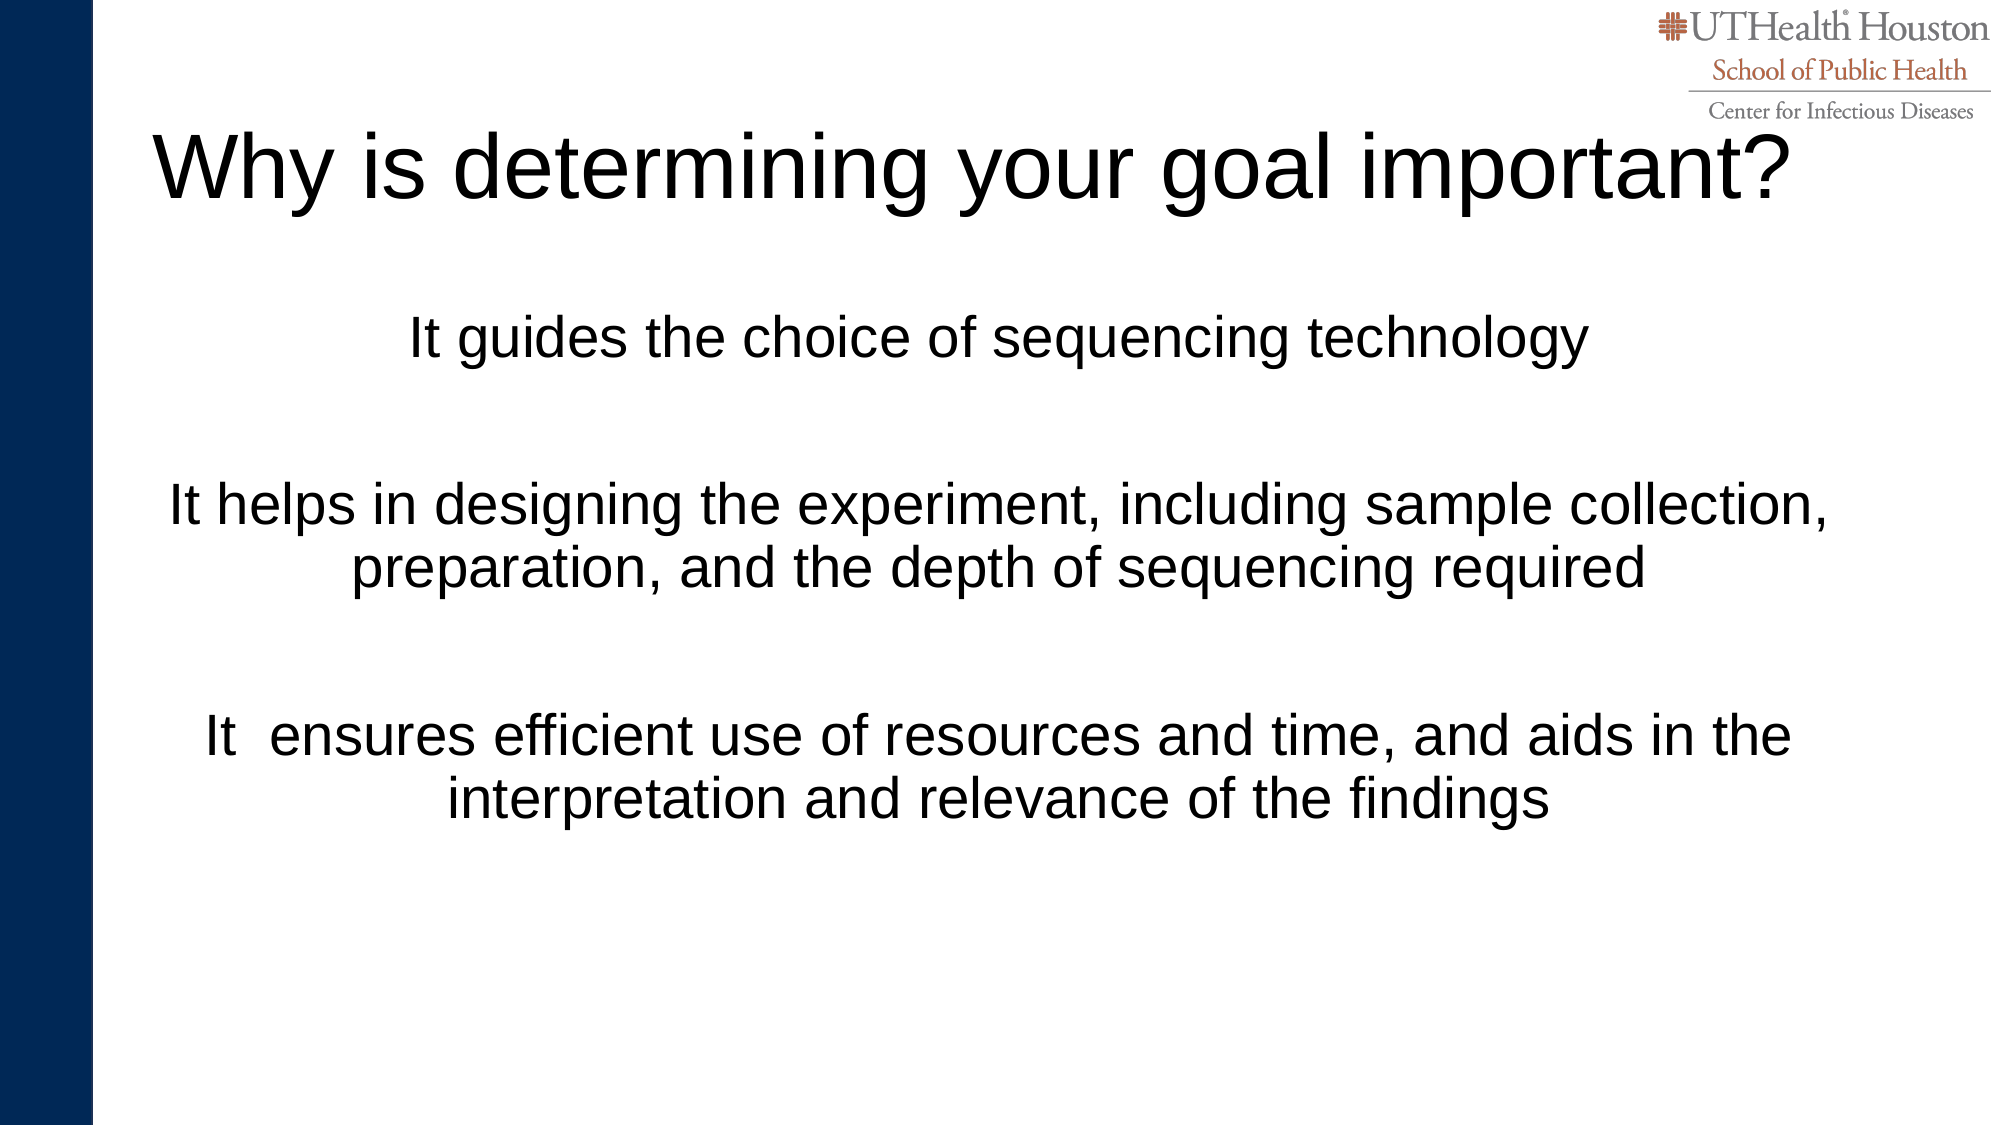

# Why is determining your goal important?
It guides the choice of sequencing technology

It helps in designing the experiment, including sample collection, preparation, and the depth of sequencing required

It  ensures efficient use of resources and time, and aids in the interpretation and relevance of the findings